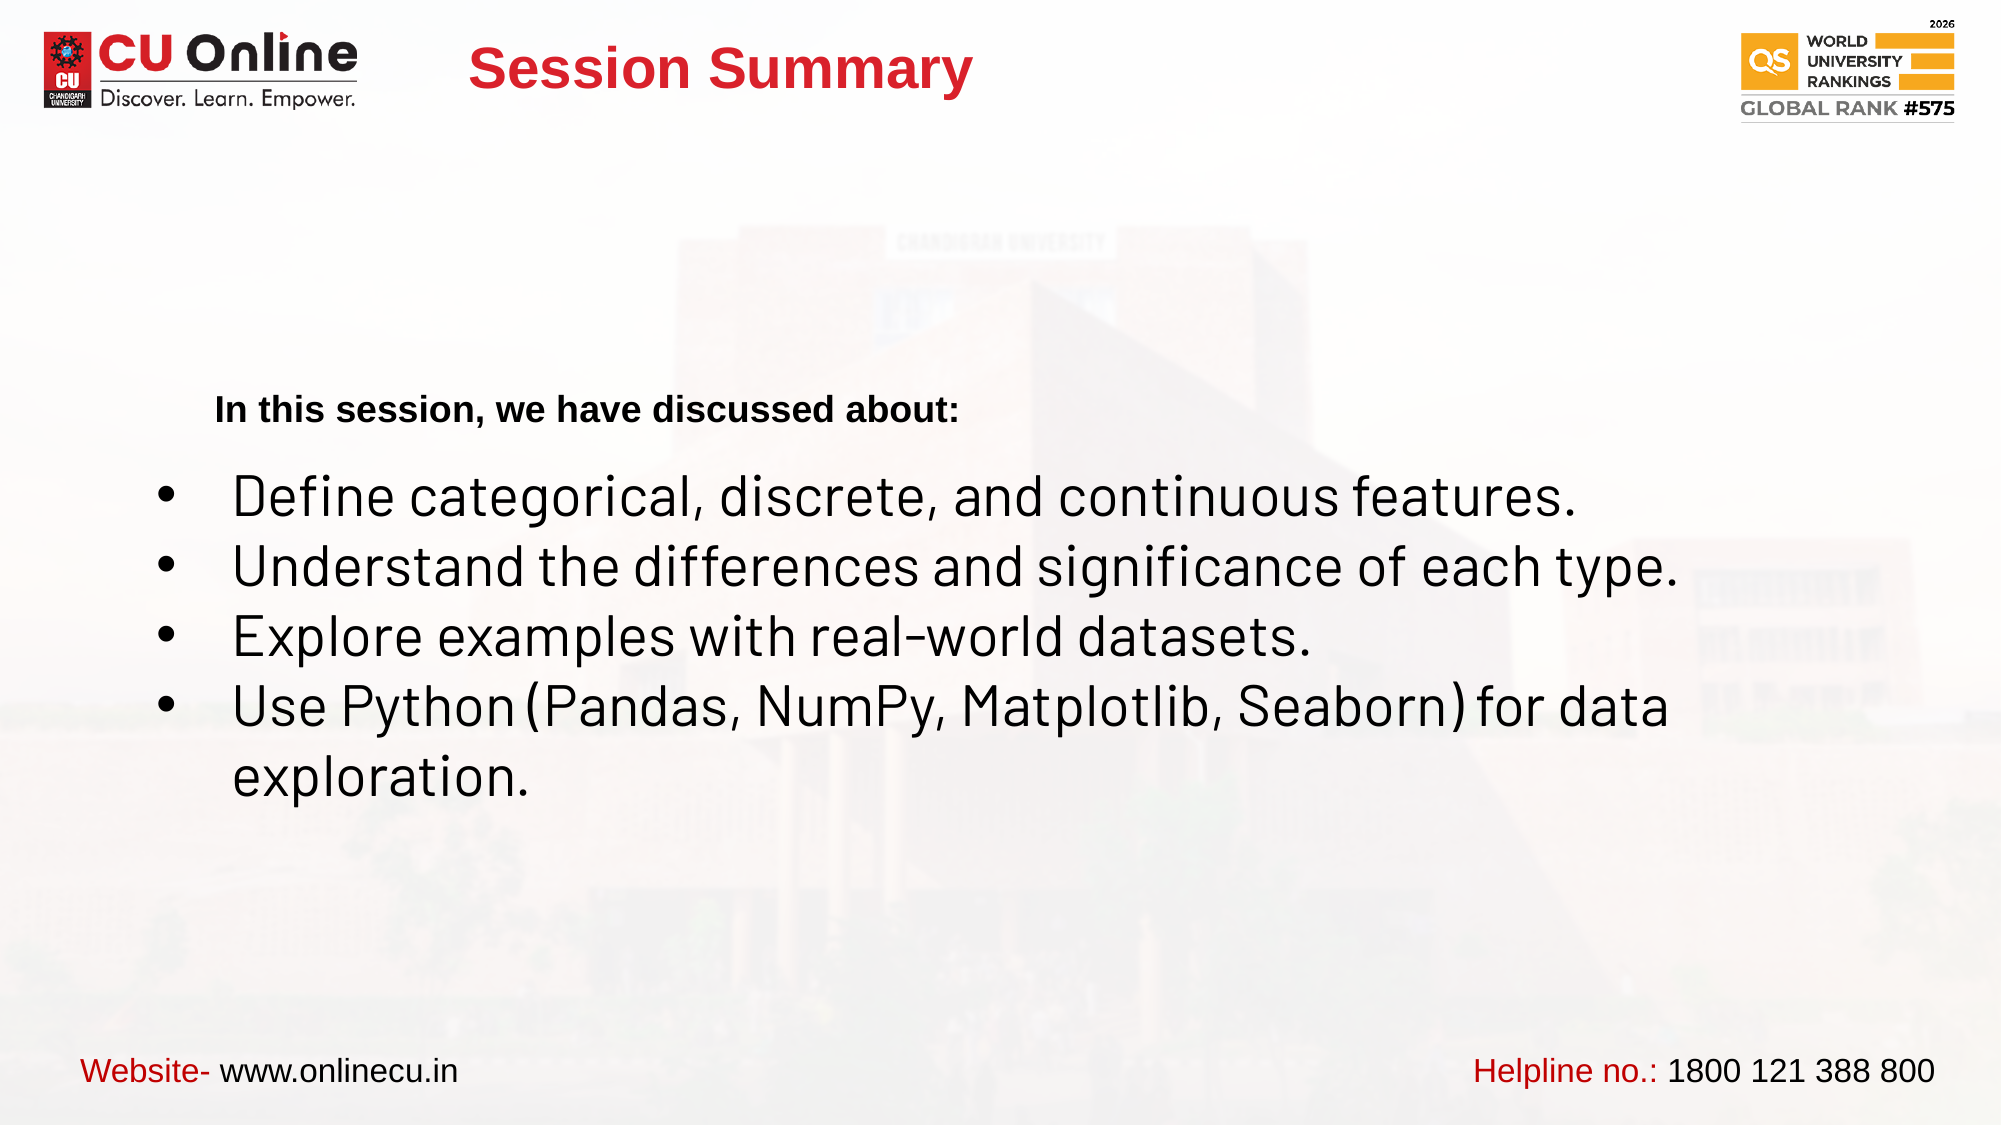

Session Summary
In this session, we have discussed about:

Define categorical, discrete, and continuous features.
Understand the differences and significance of each type.
Explore examples with real-world datasets.
Use Python (Pandas, NumPy, Matplotlib, Seaborn) for data exploration.